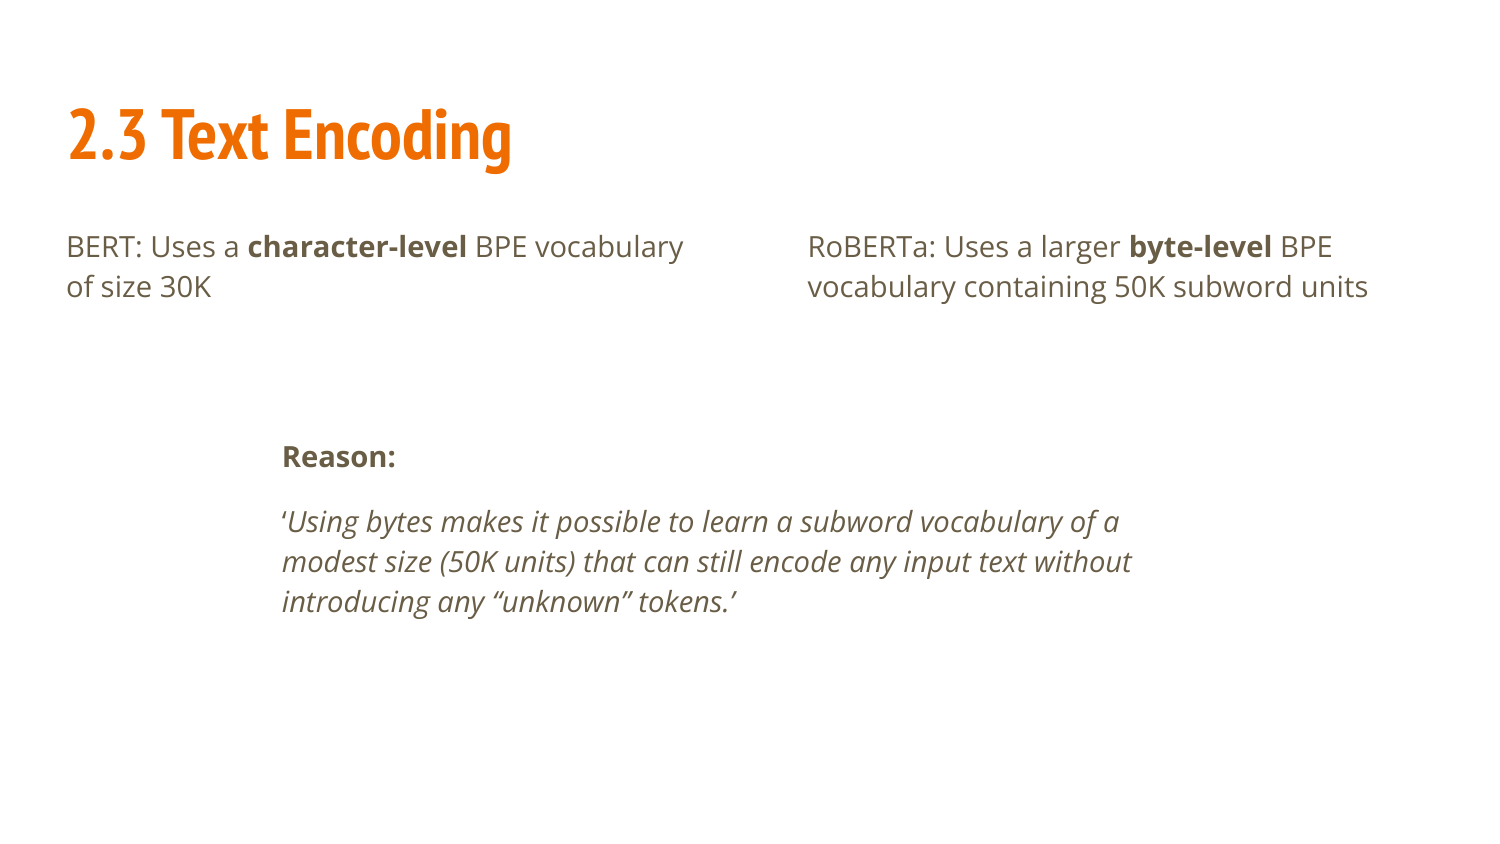

# 2.3 Text Encoding
BERT: Uses a character-level BPE vocabulary of size 30K

RoBERTa: Uses a larger byte-level BPE vocabulary containing 50K subword units
Reason:
‘Using bytes makes it possible to learn a subword vocabulary of a modest size (50K units) that can still encode any input text without introducing any “unknown” tokens.’